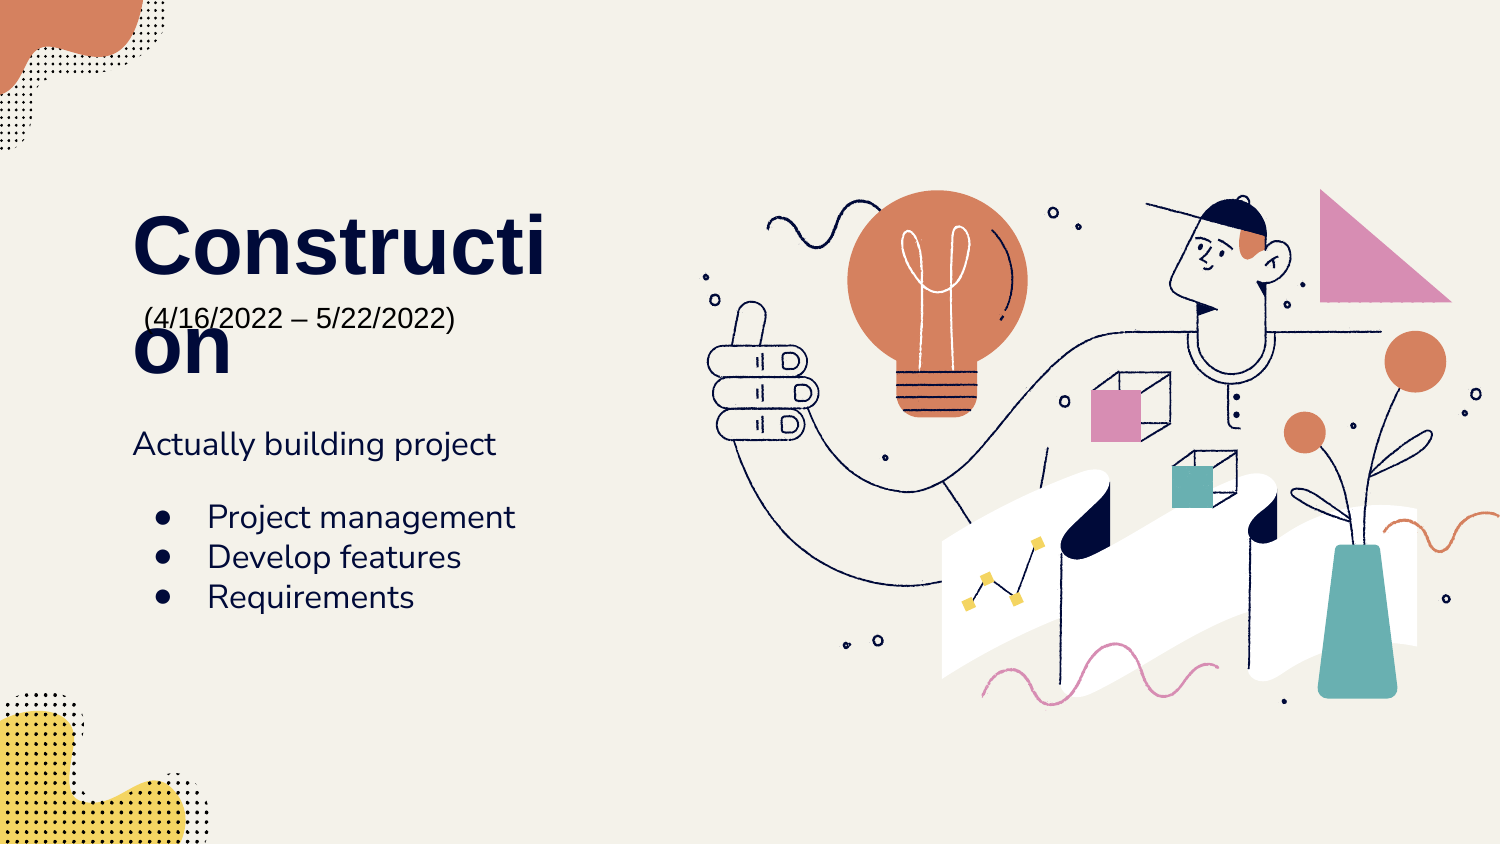

# Construction

(4/16/2022 – 5/22/2022)
Actually building project
Project management
Develop features
Requirements